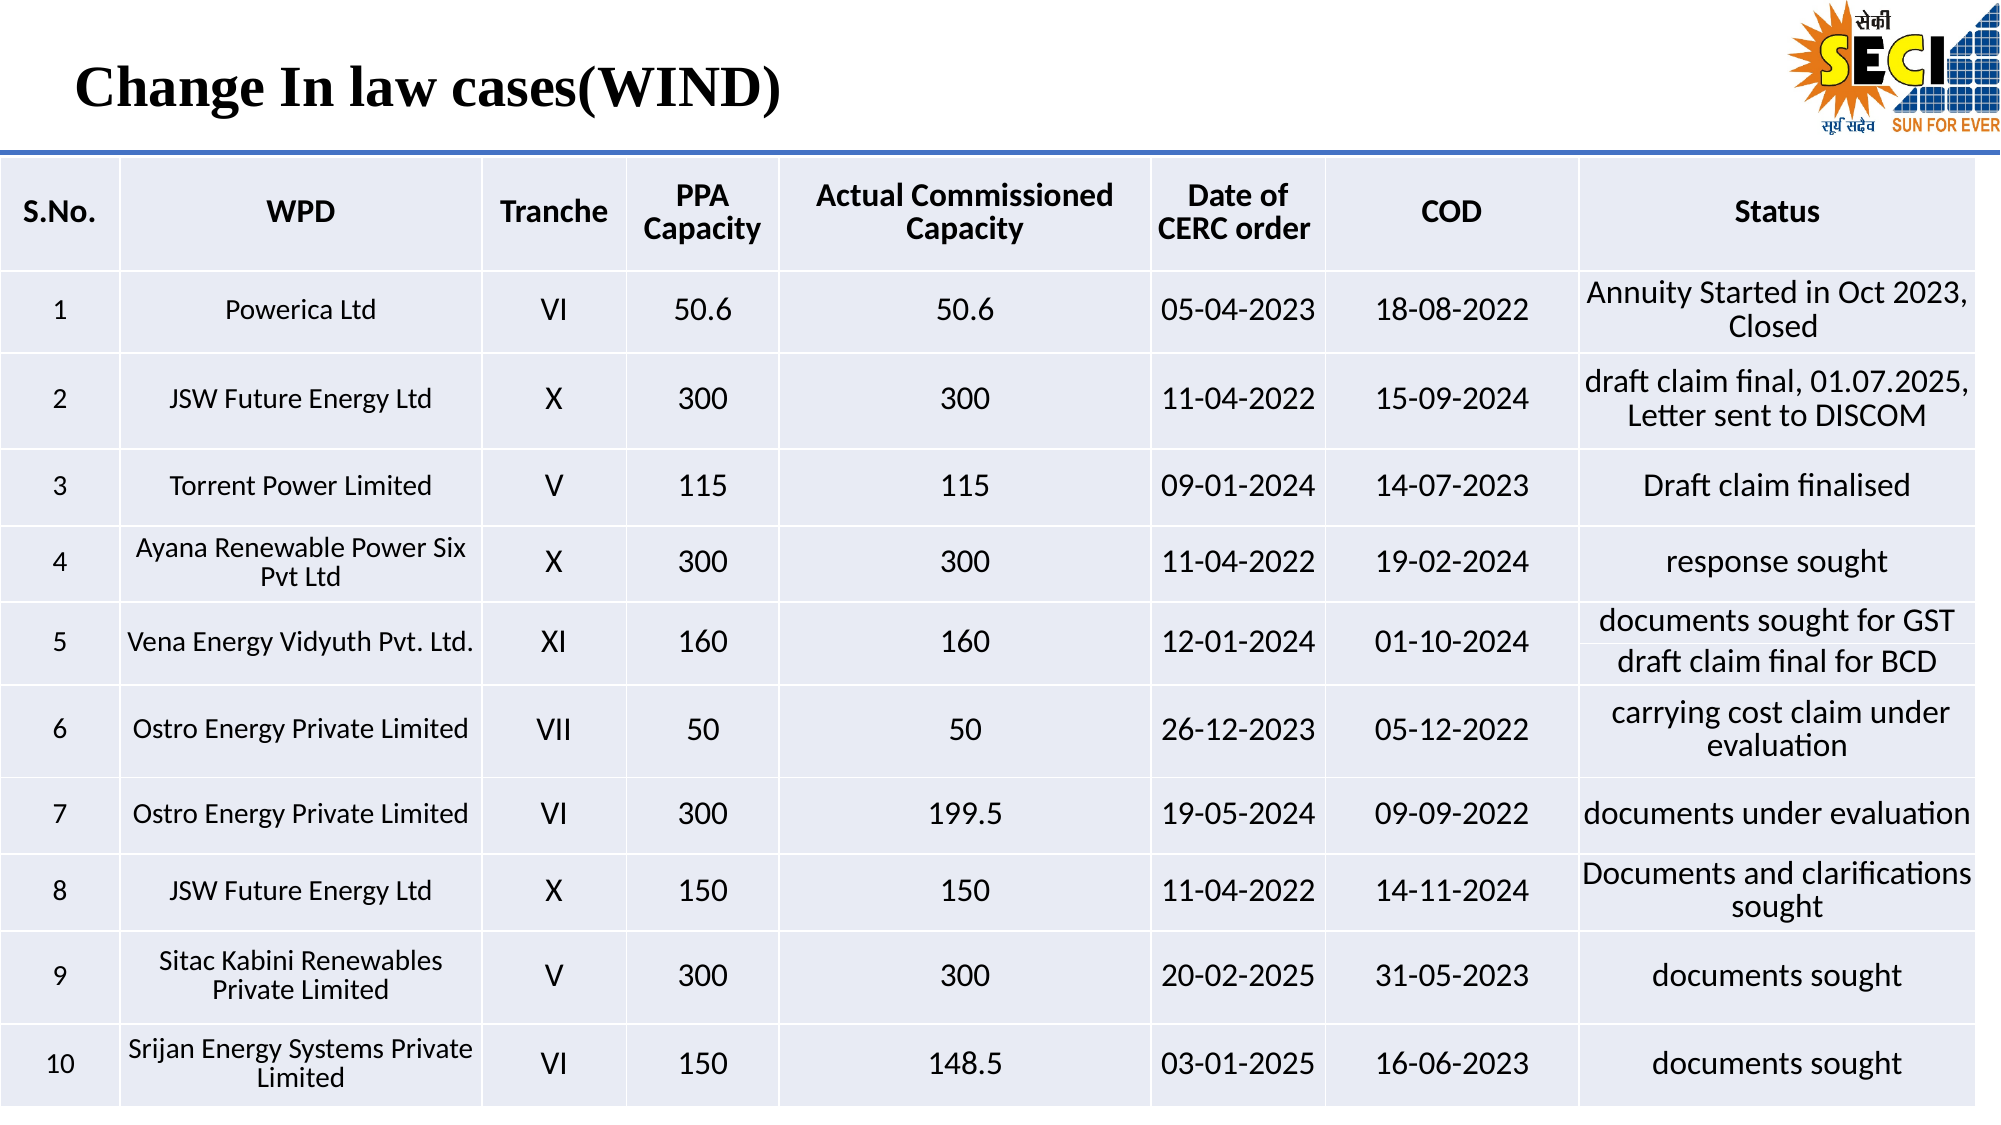

Change In law cases(WIND)
| S.No. | WPD | Tranche | PPA Capacity | Actual Commissioned Capacity | Date of CERC order | COD | Status |
| --- | --- | --- | --- | --- | --- | --- | --- |
| 1 | Powerica Ltd | VI | 50.6 | 50.6 | 05-04-2023 | 18-08-2022 | Annuity Started in Oct 2023, Closed |
| 2 | JSW Future Energy Ltd | X | 300 | 300 | 11-04-2022 | 15-09-2024 | draft claim final, 01.07.2025, Letter sent to DISCOM |
| 3 | Torrent Power Limited | V | 115 | 115 | 09-01-2024 | 14-07-2023 | Draft claim finalised |
| 4 | Ayana Renewable Power Six Pvt Ltd | X | 300 | 300 | 11-04-2022 | 19-02-2024 | response sought |
| 5 | Vena Energy Vidyuth Pvt. Ltd. | XI | 160 | 160 | 12-01-2024 | 01-10-2024 | documents sought for GST |
|  |  |  |  |  |  |  | draft claim final for BCD |
| 6 | Ostro Energy Private Limited | VII | 50 | 50 | 26-12-2023 | 05-12-2022 | carrying cost claim under evaluation |
| 7 | Ostro Energy Private Limited | VI | 300 | 199.5 | 19-05-2024 | 09-09-2022 | documents under evaluation |
| 8 | JSW Future Energy Ltd | X | 150 | 150 | 11-04-2022 | 14-11-2024 | Documents and clarifications sought |
| 9 | Sitac Kabini Renewables Private Limited | V | 300 | 300 | 20-02-2025 | 31-05-2023 | documents sought |
| 10 | Srijan Energy Systems Private Limited | VI | 150 | 148.5 | 03-01-2025 | 16-06-2023 | documents sought |